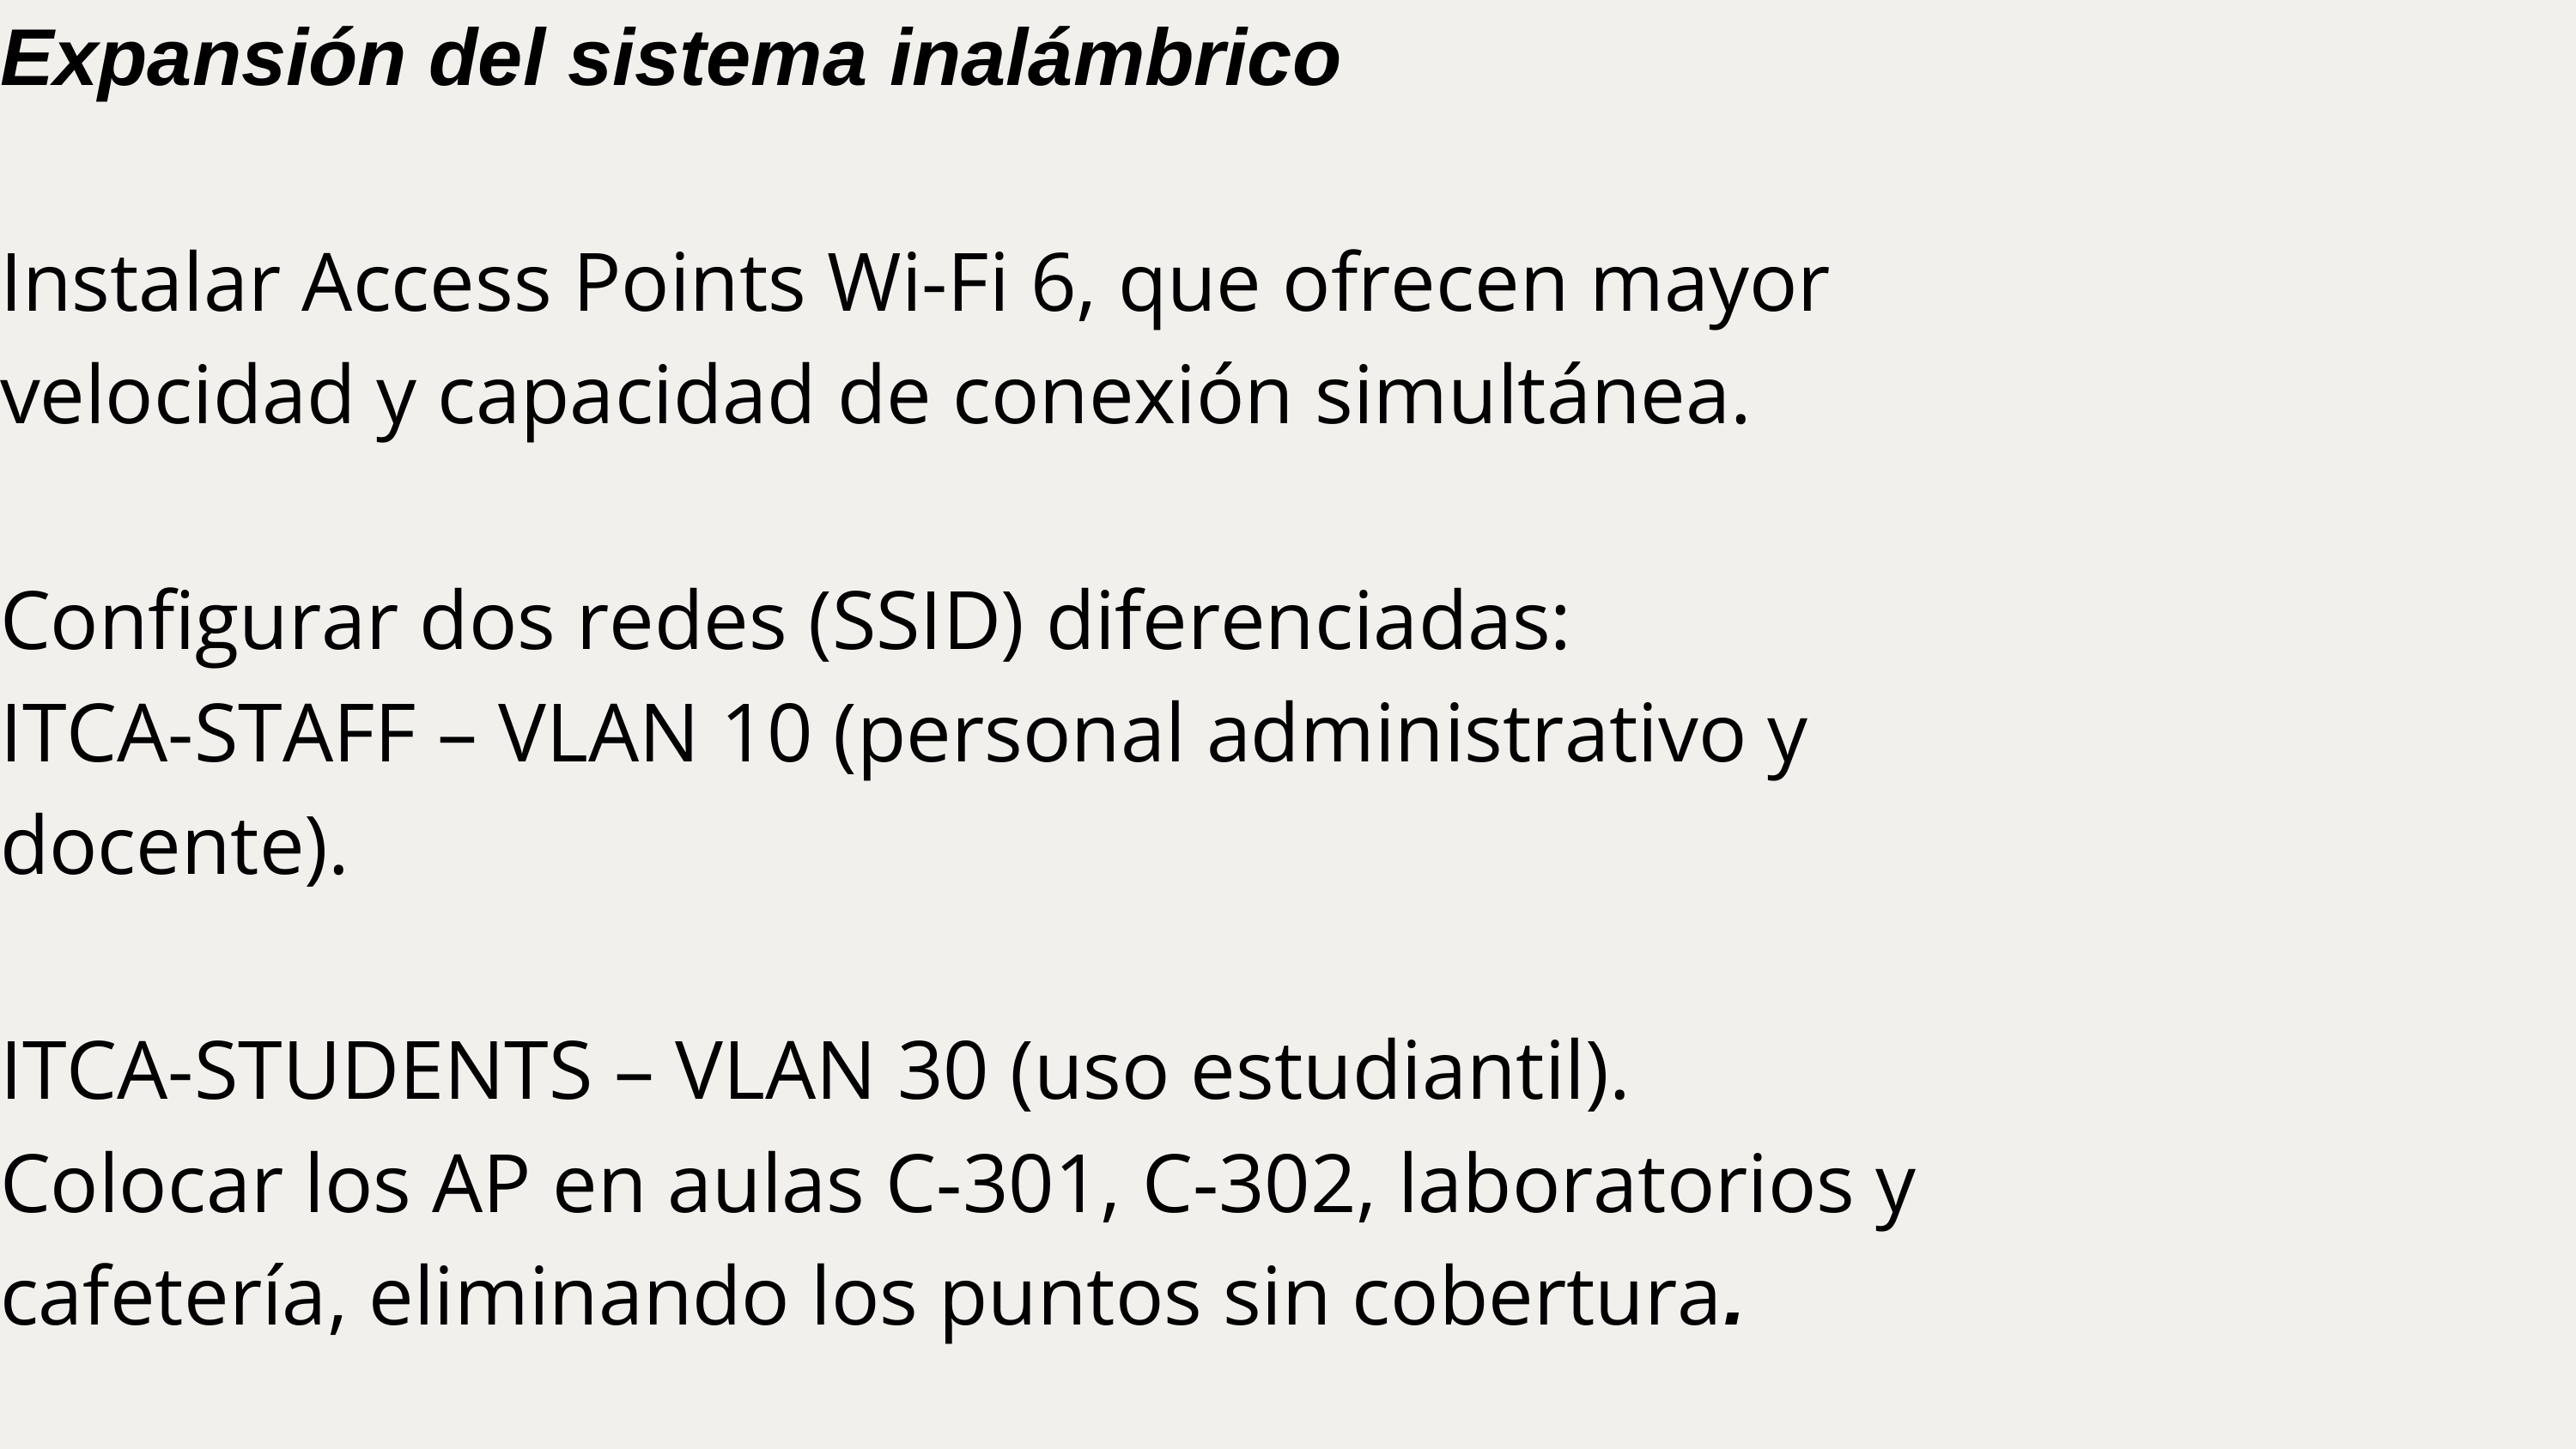

Expansión del sistema inalámbrico

Instalar Access Points Wi-Fi 6, que ofrecen mayor velocidad y capacidad de conexión simultánea.

Configurar dos redes (SSID) diferenciadas:
ITCA-STAFF – VLAN 10 (personal administrativo y docente).

ITCA-STUDENTS – VLAN 30 (uso estudiantil).
Colocar los AP en aulas C-301, C-302, laboratorios y cafetería, eliminando los puntos sin cobertura.